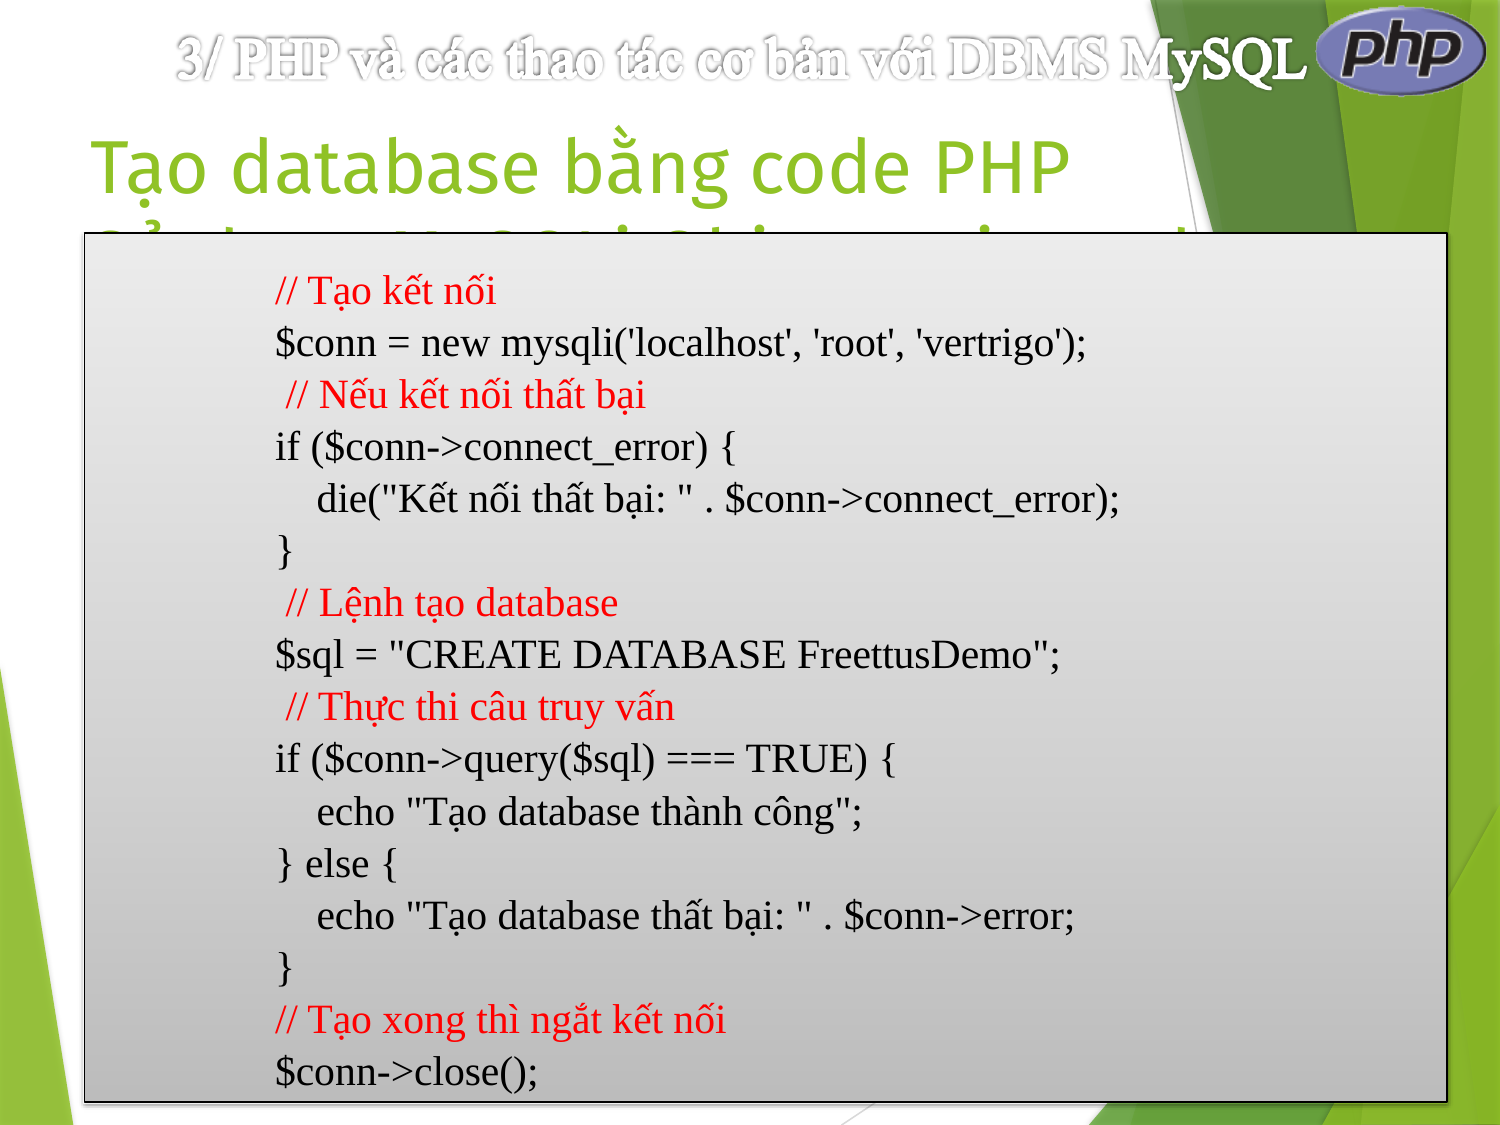

# Tạo database bằng code PHP Sử dụng MySQLi Object-oriented:

// Tạo kết nối
$conn = new mysqli('localhost', 'root', 'vertrigo');
 // Nếu kết nối thất bại
if ($conn->connect_error) {
    die("Kết nối thất bại: " . $conn->connect_error);
}
 // Lệnh tạo database
$sql = "CREATE DATABASE FreettusDemo";
 // Thực thi câu truy vấn
if ($conn->query($sql) === TRUE) {
    echo "Tạo database thành công";
} else {
    echo "Tạo database thất bại: " . $conn->error;
}
// Tạo xong thì ngắt kết nối
$conn->close();